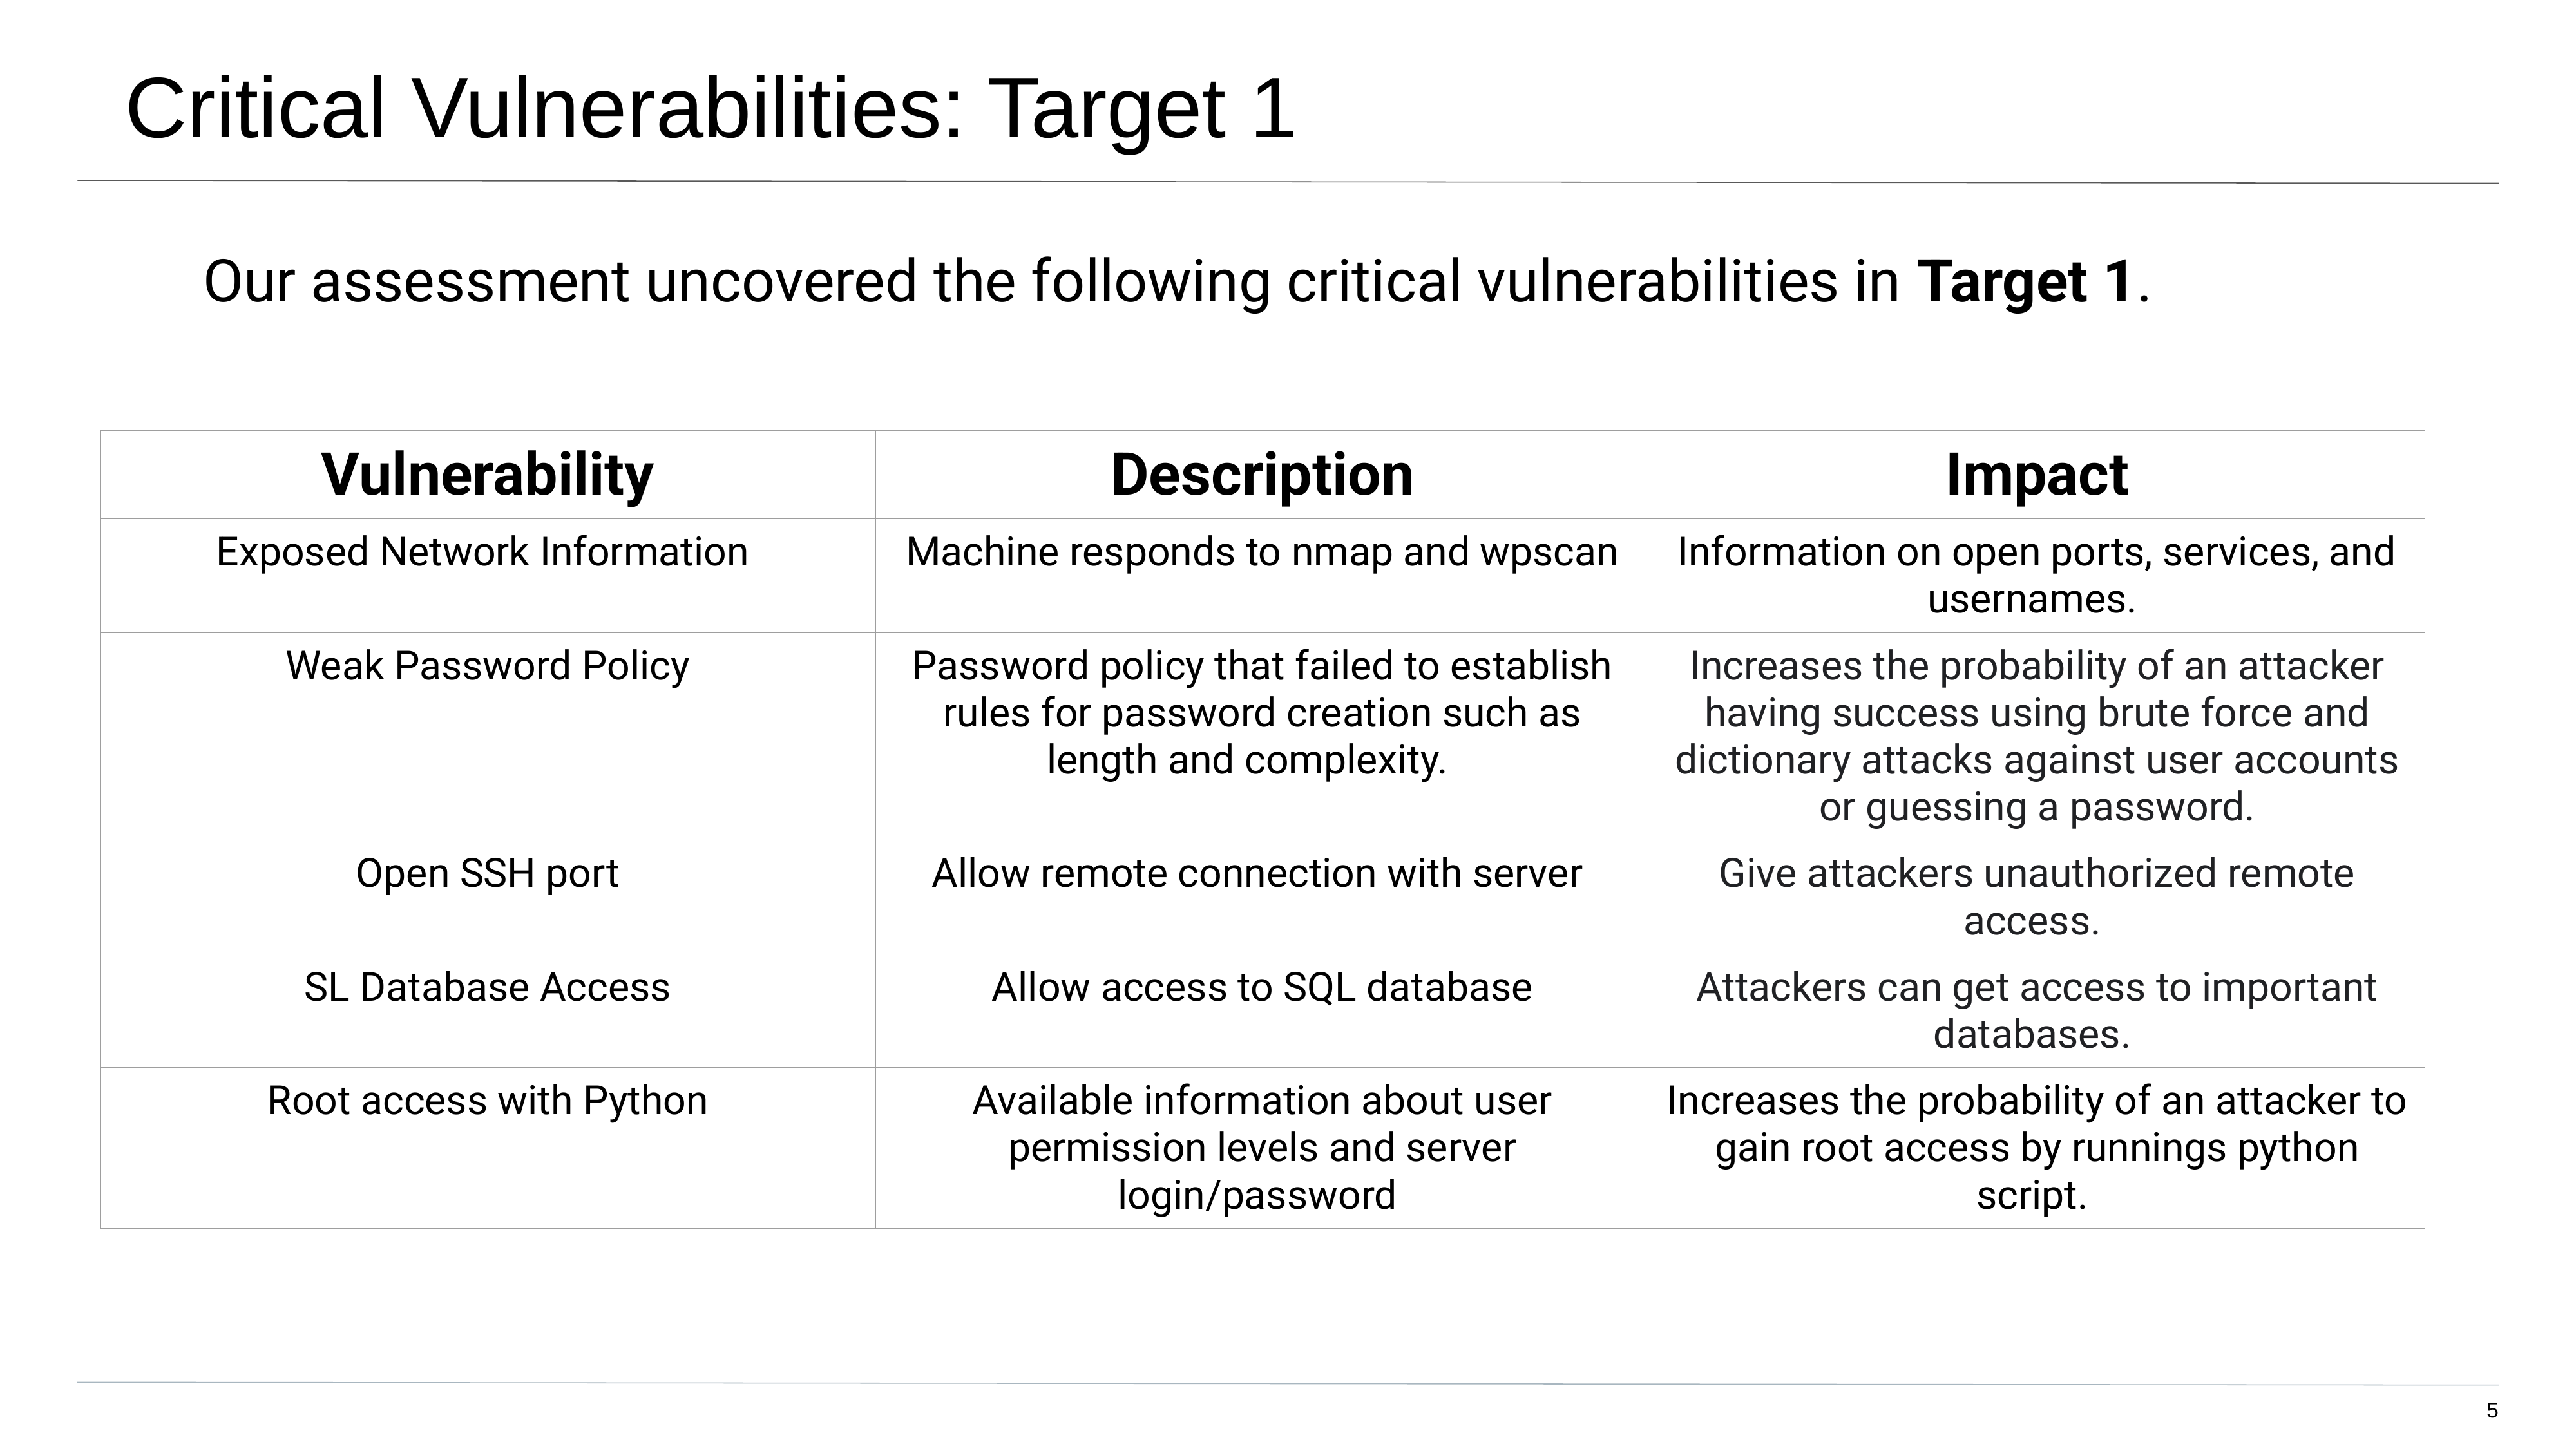

# Critical Vulnerabilities: Target 1
Our assessment uncovered the following critical vulnerabilities in Target 1.

| Vulnerability | Description | Impact |
| --- | --- | --- |
| Exposed Network Information | Machine responds to nmap and wpscan | Information on open ports, services, and usernames. |
| Weak Password Policy | Password policy that failed to establish rules for password creation such as length and complexity. | Increases the probability of an attacker having success using brute force and dictionary attacks against user accounts or guessing a password. |
| Open SSH port | Allow remote connection with server | Give attackers unauthorized remote access. |
| SL Database Access | Allow access to SQL database | Attackers can get access to important databases. |
| Root access with Python | Available information about user permission levels and server login/password | Increases the probability of an attacker to gain root access by runnings python script. |
5